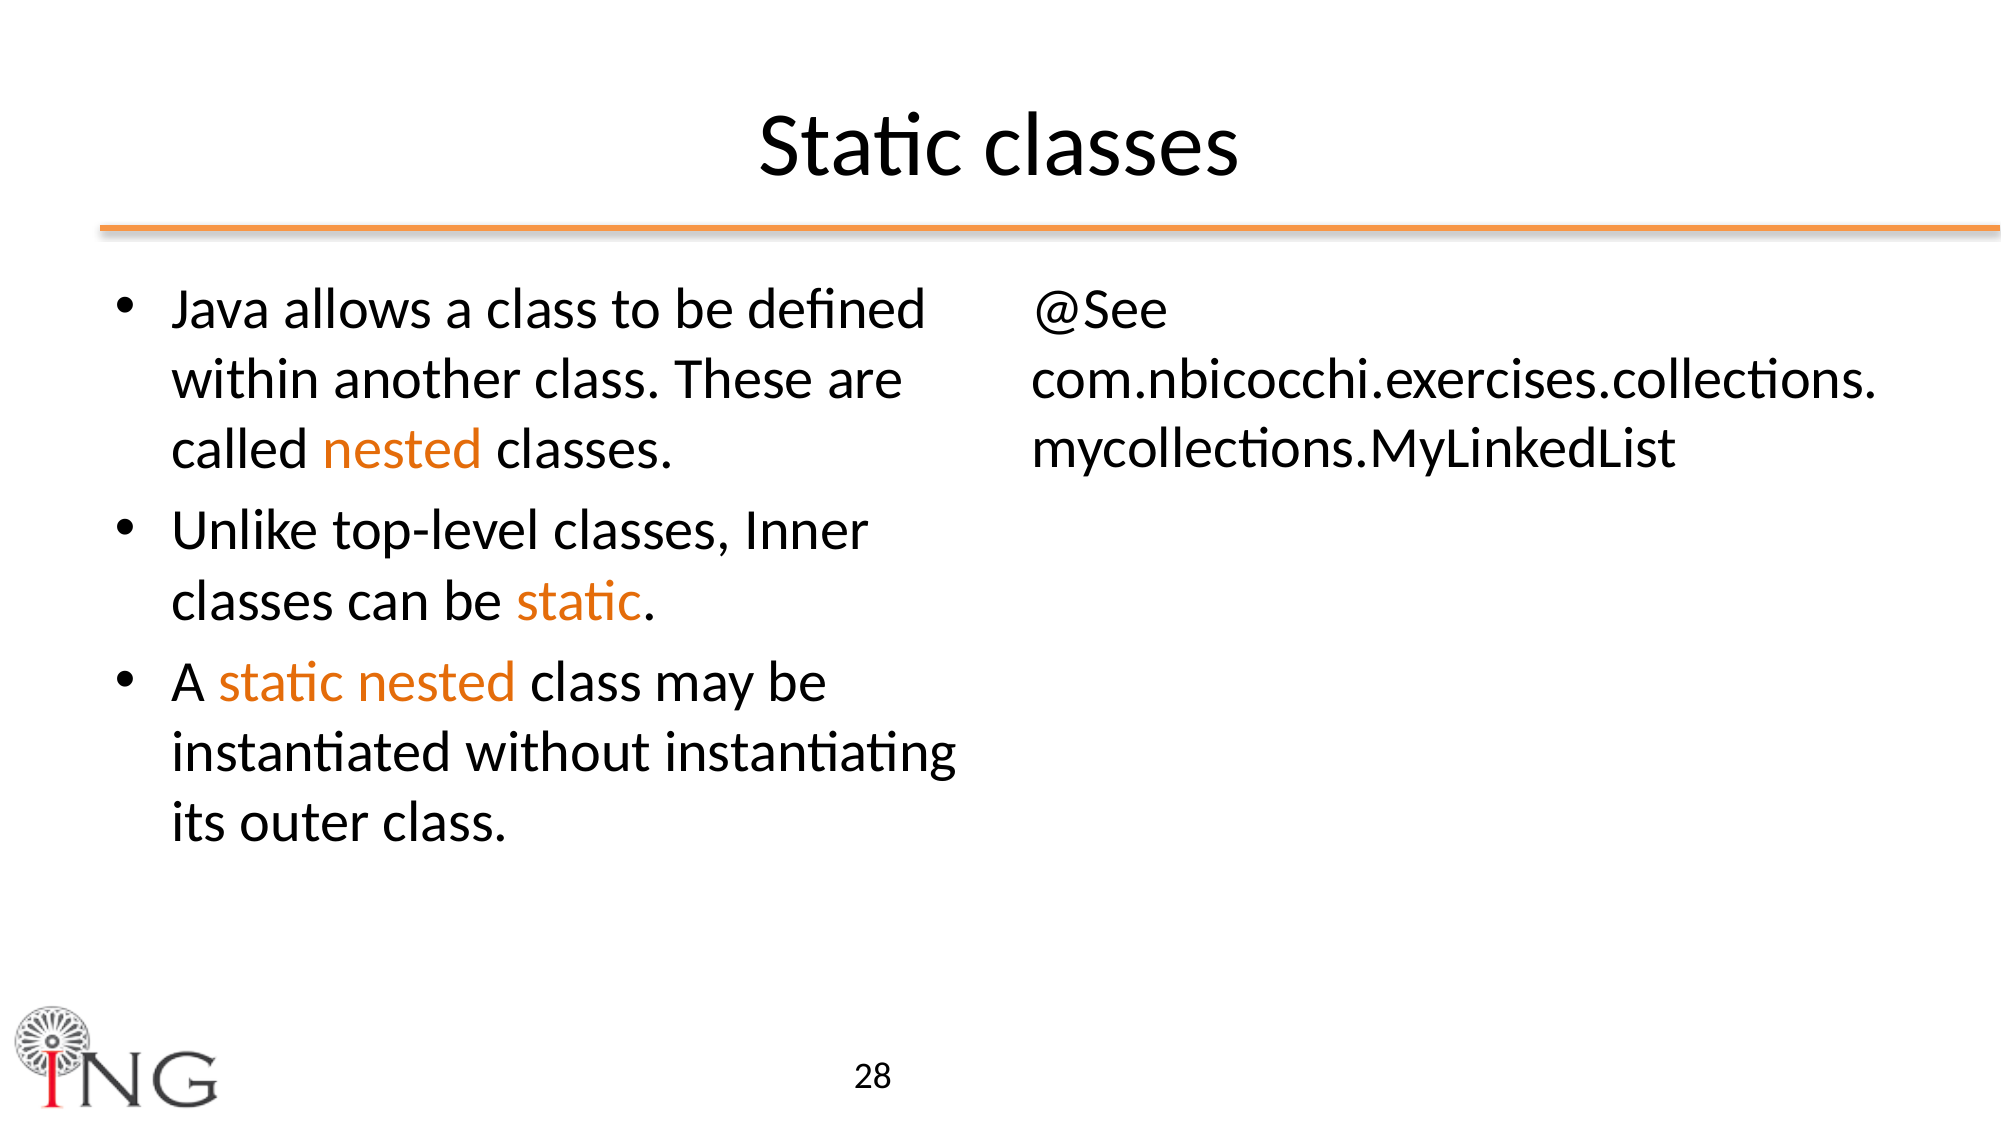

# Static classes
Java allows a class to be defined within another class. These are called nested classes.
Unlike top-level classes, Inner classes can be static.
A static nested class may be instantiated without instantiating its outer class.
@See com.nbicocchi.exercises.collections.mycollections.MyLinkedList
28